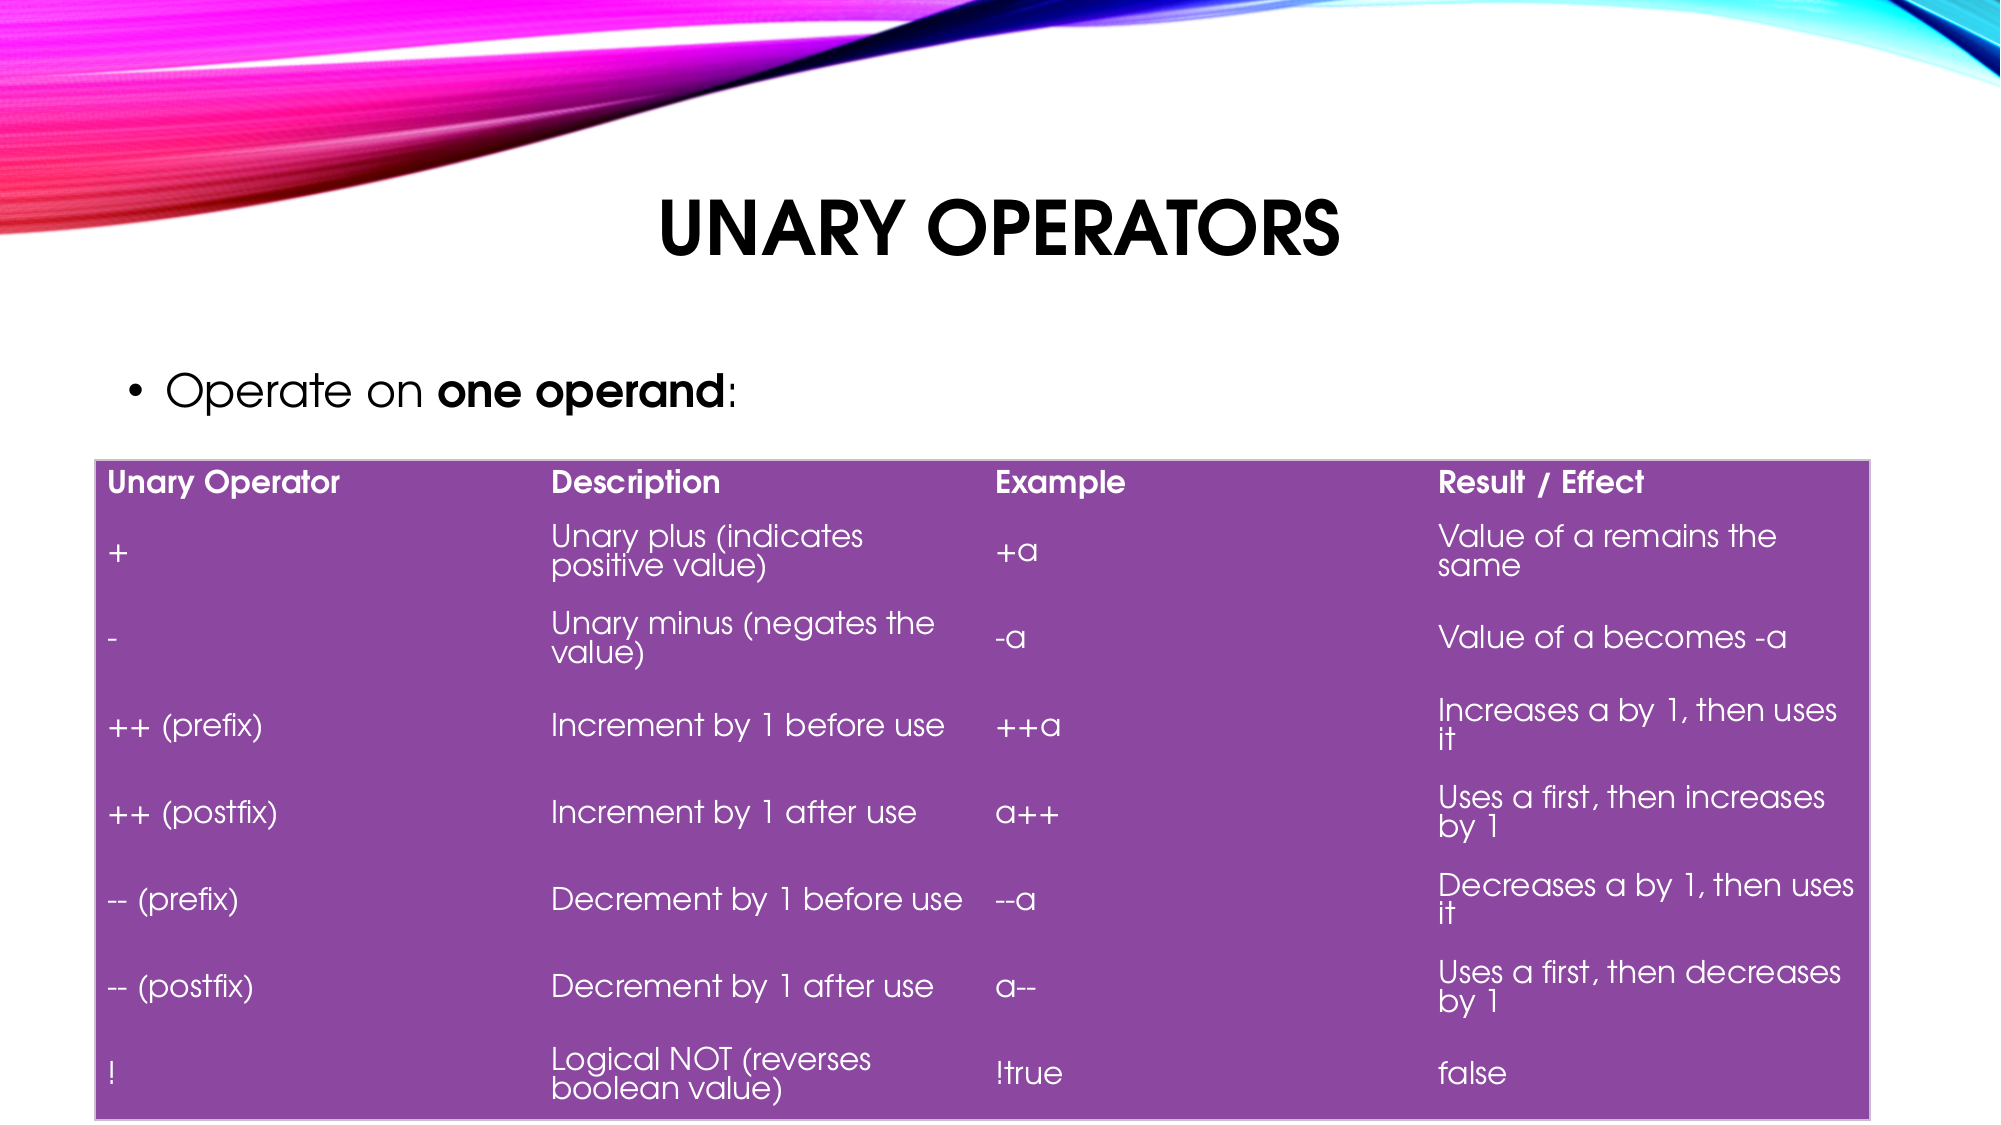

# Unary Operators
Operate on one operand:

| Unary Operator | Description | Example | Result / Effect |
| --- | --- | --- | --- |
| + | Unary plus (indicates positive value) | +a | Value of a remains the same |
| - | Unary minus (negates the value) | -a | Value of a becomes -a |
| ++ (prefix) | Increment by 1 before use | ++a | Increases a by 1, then uses it |
| ++ (postfix) | Increment by 1 after use | a++ | Uses a first, then increases by 1 |
| -- (prefix) | Decrement by 1 before use | --a | Decreases a by 1, then uses it |
| -- (postfix) | Decrement by 1 after use | a-- | Uses a first, then decreases by 1 |
| ! | Logical NOT (reverses boolean value) | !true | false |